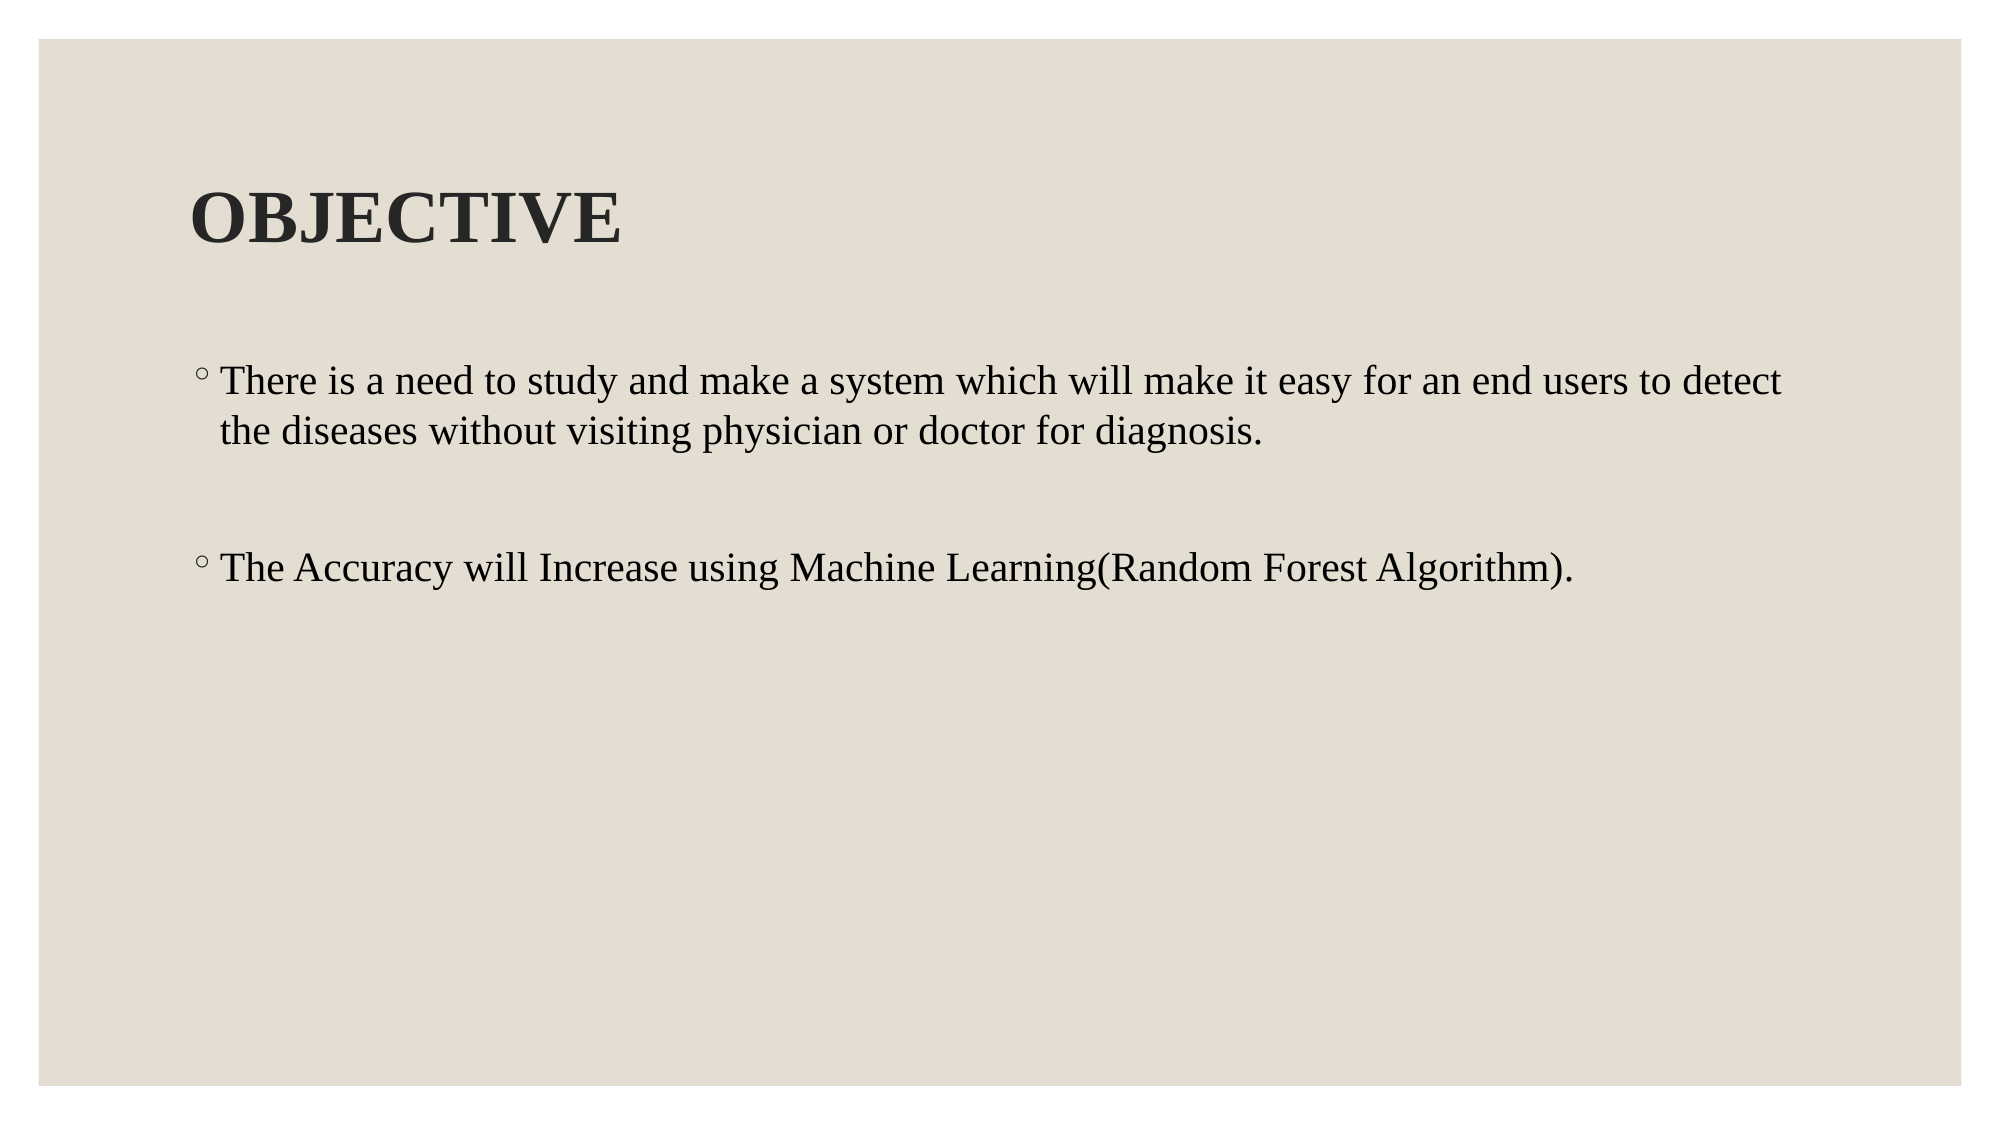

# OBJECTIVE
There is a need to study and make a system which will make it easy for an end users to detect the diseases without visiting physician or doctor for diagnosis.

The Accuracy will Increase using Machine Learning(Random Forest Algorithm).